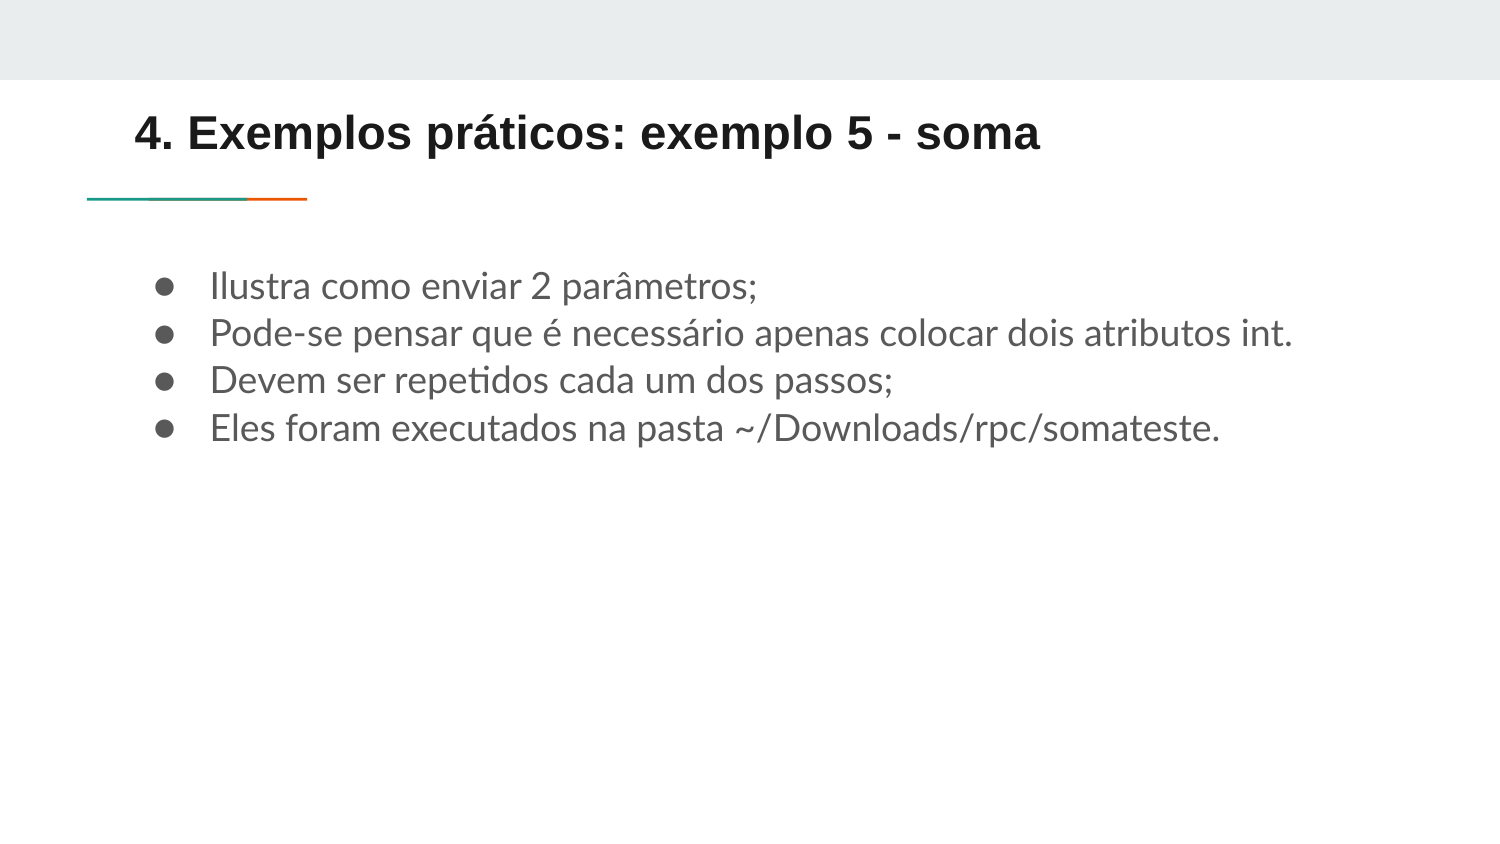

# 4. Exemplos práticos: exemplo 5 - soma
Ilustra como enviar 2 parâmetros;
Pode-se pensar que é necessário apenas colocar dois atributos int.
Devem ser repetidos cada um dos passos;
Eles foram executados na pasta ~/Downloads/rpc/somateste.